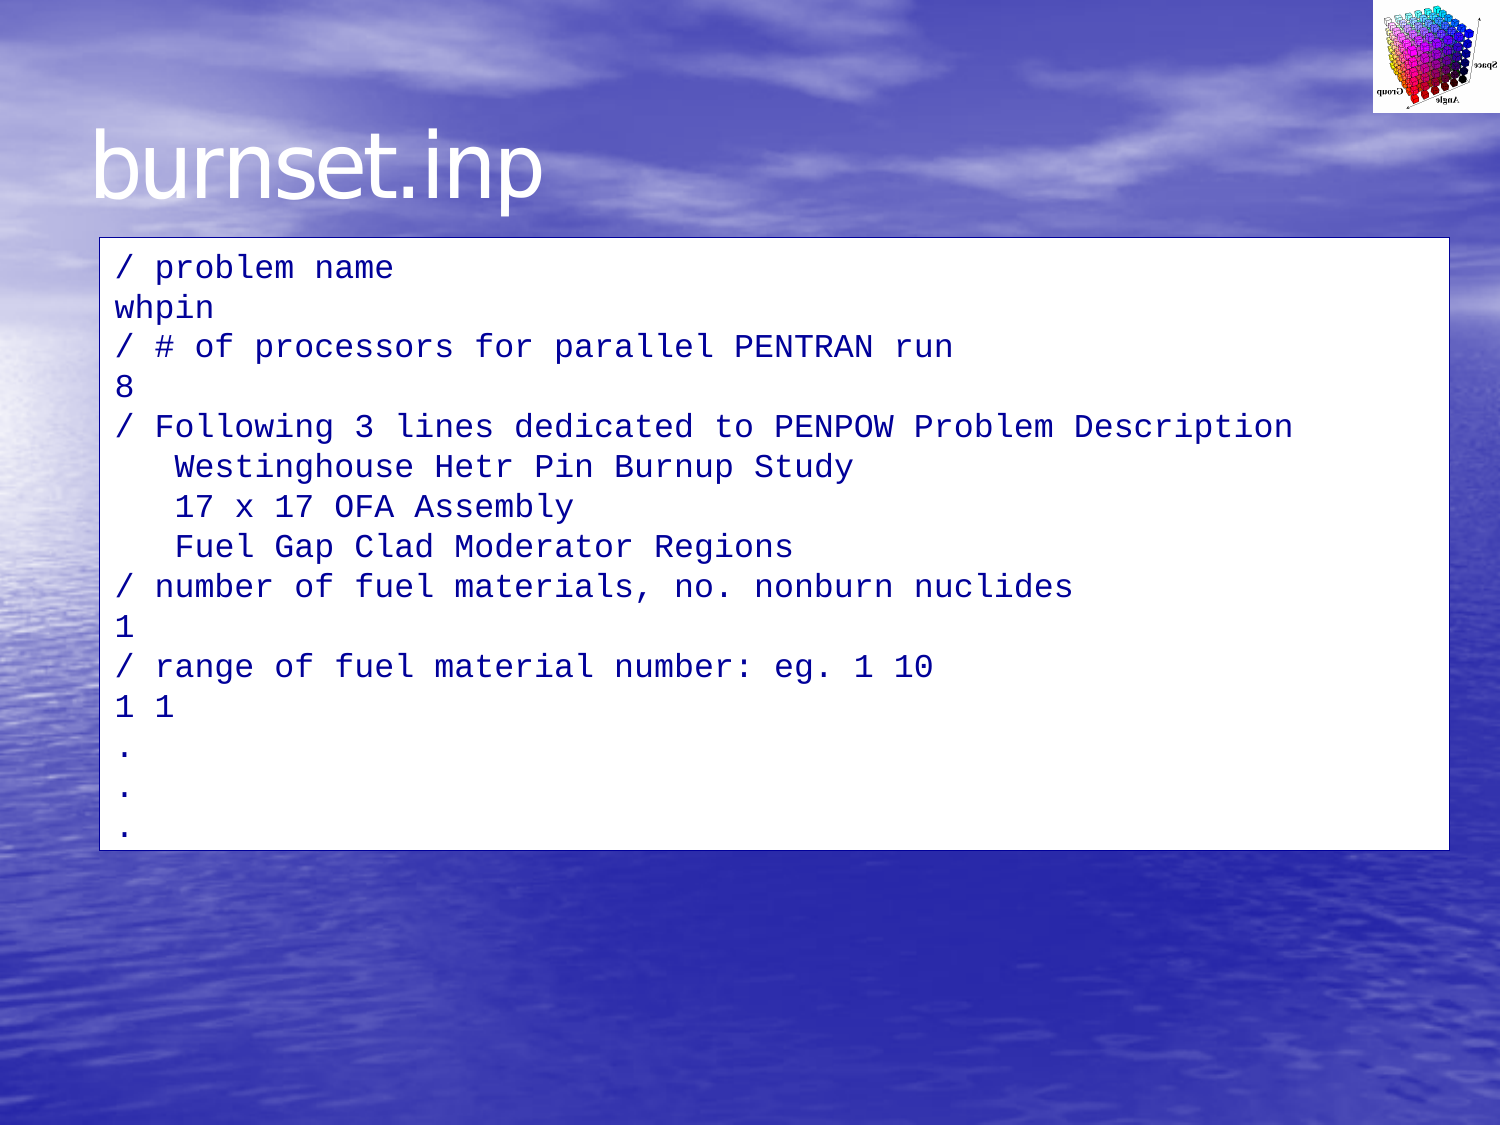

# burnset.inp
/ problem name
whpin
/ # of processors for parallel PENTRAN run
8
/ Following 3 lines dedicated to PENPOW Problem Description
   Westinghouse Hetr Pin Burnup Study
   17 x 17 OFA Assembly
   Fuel Gap Clad Moderator Regions
/ number of fuel materials, no. nonburn nuclides
1
/ range of fuel material number: eg. 1 10
1 1
.
.
.